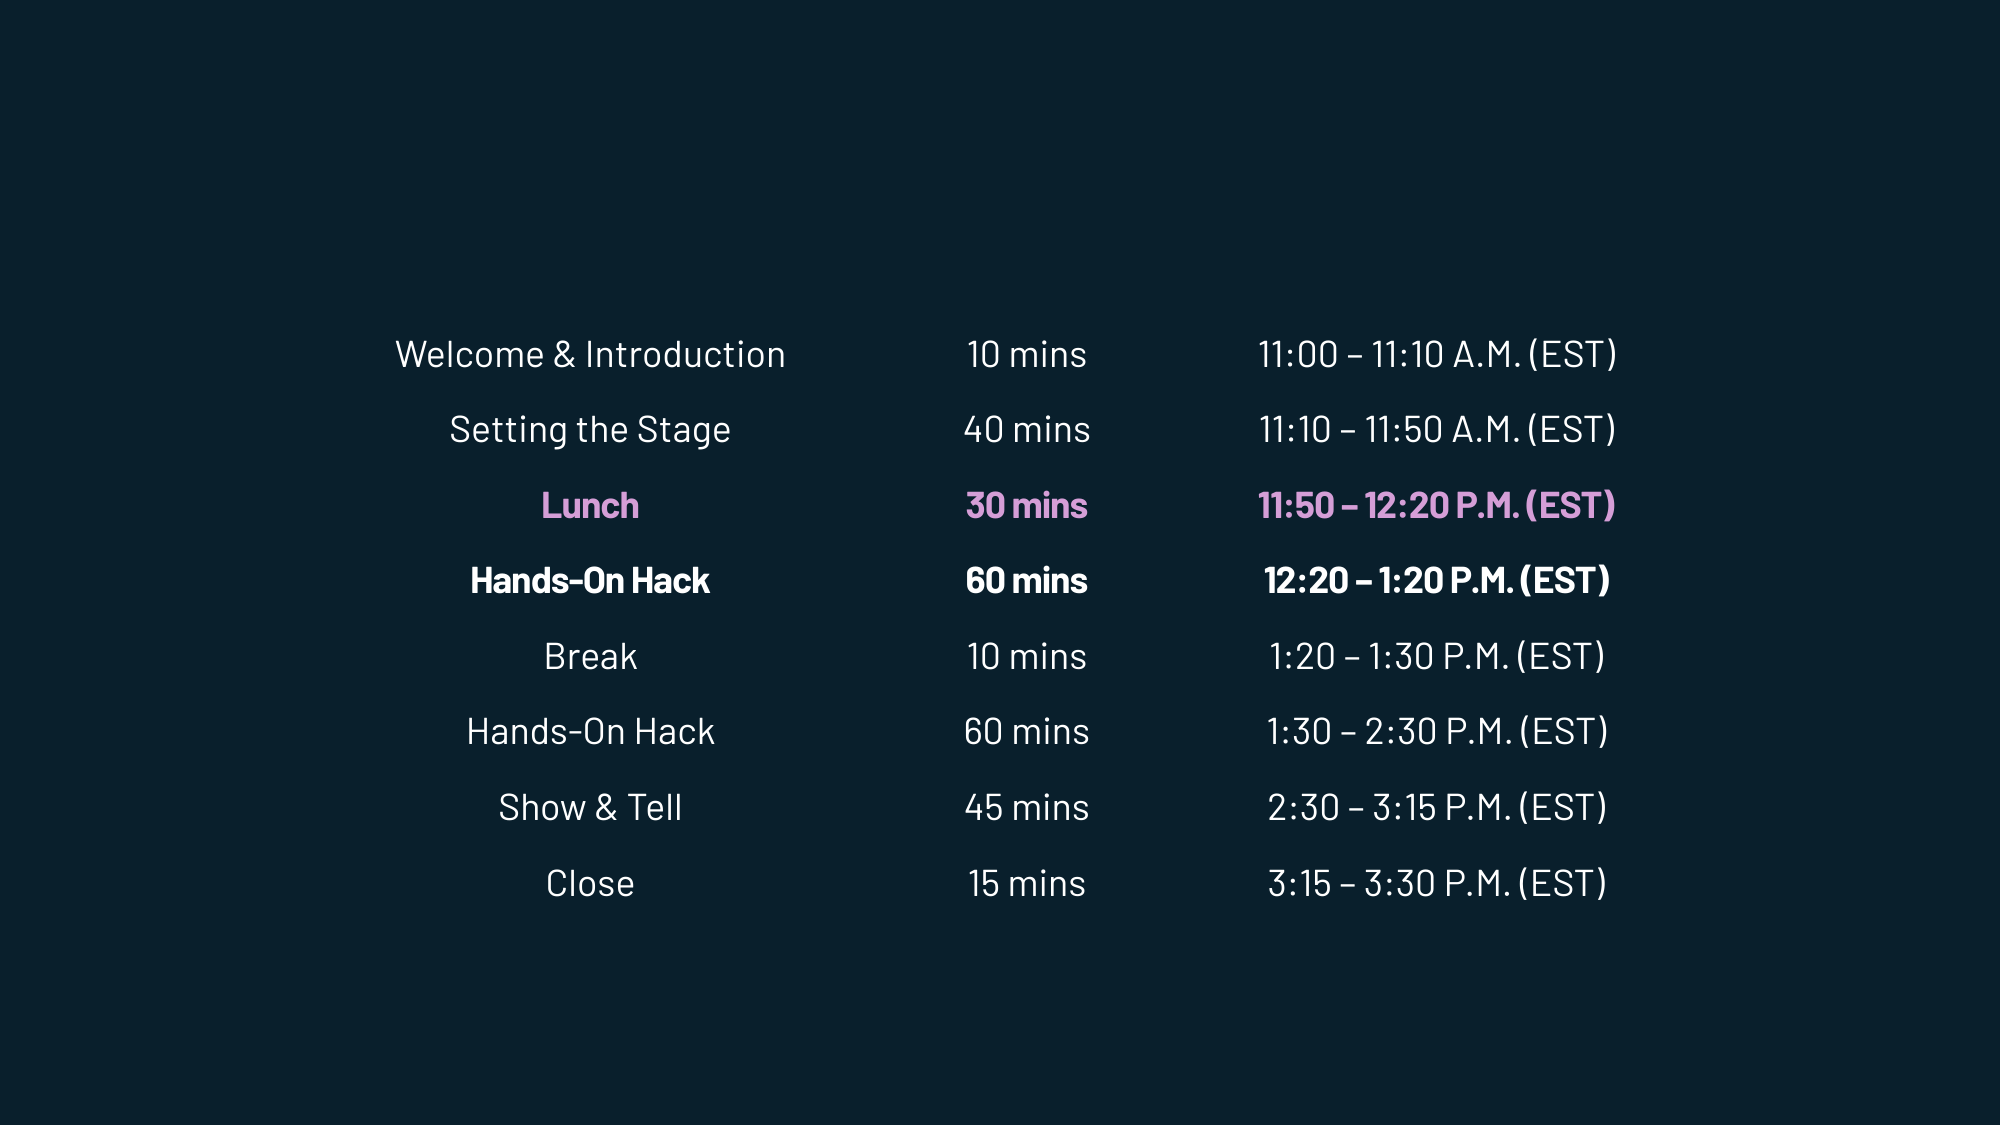

| Welcome & Introduction | 10 mins | 11:00 – 11:10 A.M. (EST) |
| --- | --- | --- |
| Setting the Stage | 40 mins | 11:10 – 11:50 A.M. (EST) |
| Lunch | 30 mins | 11:50 – 12:20 P.M. (EST) |
| Hands-On Hack | 60 mins | 12:20 – 1:20 P.M. (EST) |
| Break | 10 mins | 1:20 – 1:30 P.M. (EST) |
| Hands-On Hack | 60 mins | 1:30 – 2:30 P.M. (EST) |
| Show & Tell | 45 mins | 2:30 – 3:15 P.M. (EST) |
| Close | 15 mins | 3:15 – 3:30 P.M. (EST) |